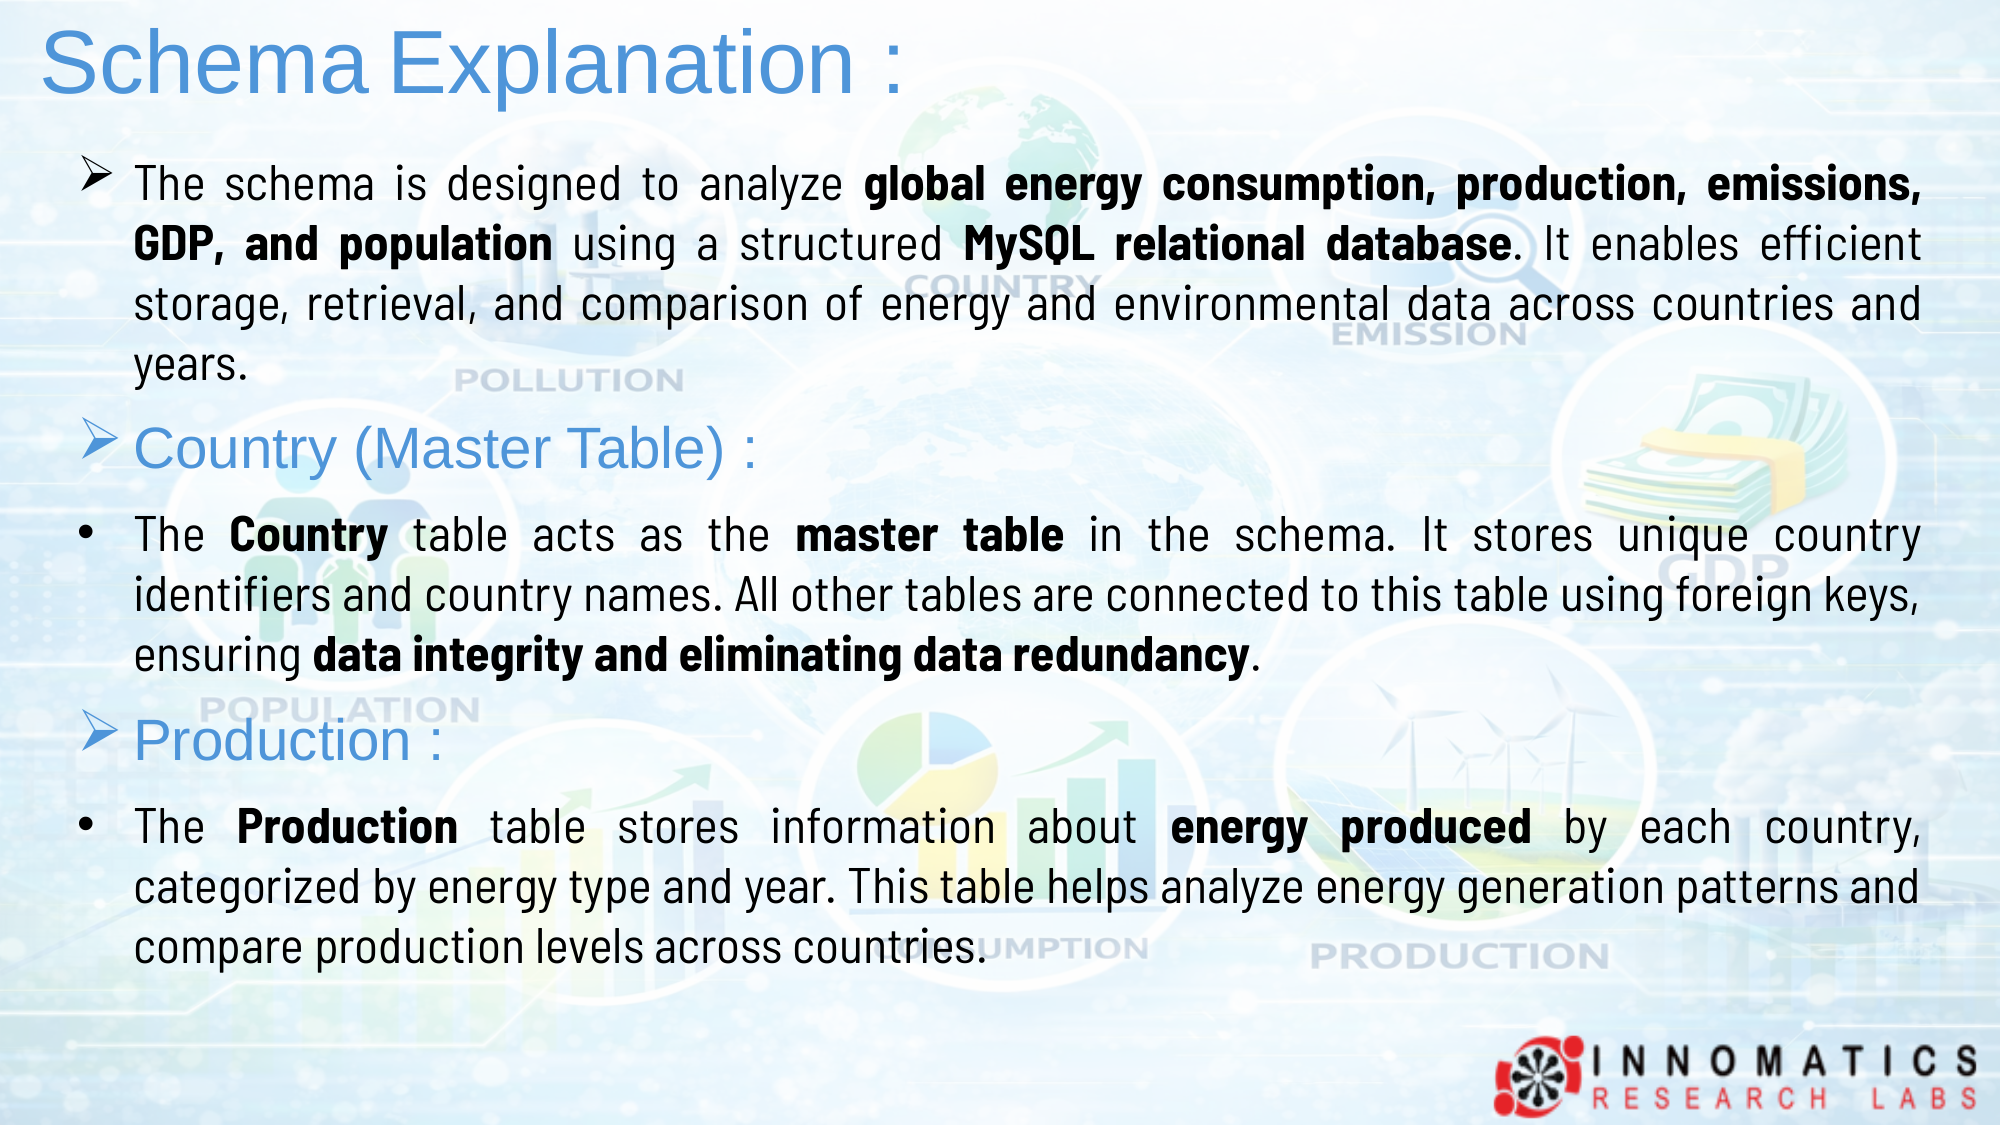

# Schema Explanation :
The schema is designed to analyze global energy consumption, production, emissions, GDP, and population using a structured MySQL relational database. It enables efficient storage, retrieval, and comparison of energy and environmental data across countries and years.
Country (Master Table) :
The Country table acts as the master table in the schema. It stores unique country identifiers and country names. All other tables are connected to this table using foreign keys, ensuring data integrity and eliminating data redundancy.
Production :
The Production table stores information about energy produced by each country, categorized by energy type and year. This table helps analyze energy generation patterns and compare production levels across countries.